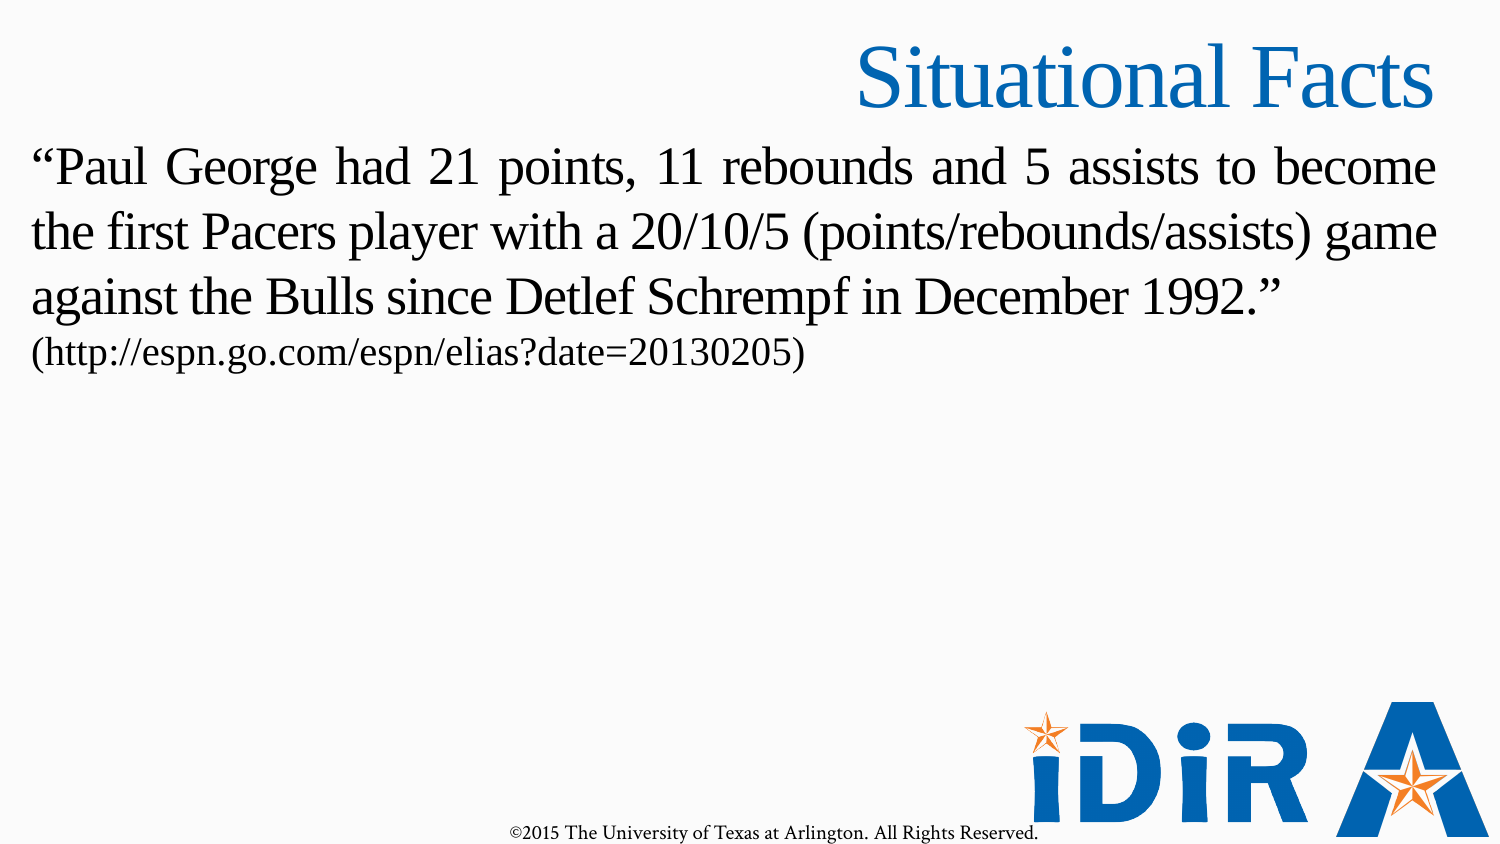

# Situational Facts
“Paul George had 21 points, 11 rebounds and 5 assists to become the first Pacers player with a 20/10/5 (points/rebounds/assists) game against the Bulls since Detlef Schrempf in December 1992.”
(http://espn.go.com/espn/elias?date=20130205)

©2015 The University of Texas at Arlington. All Rights Reserved.